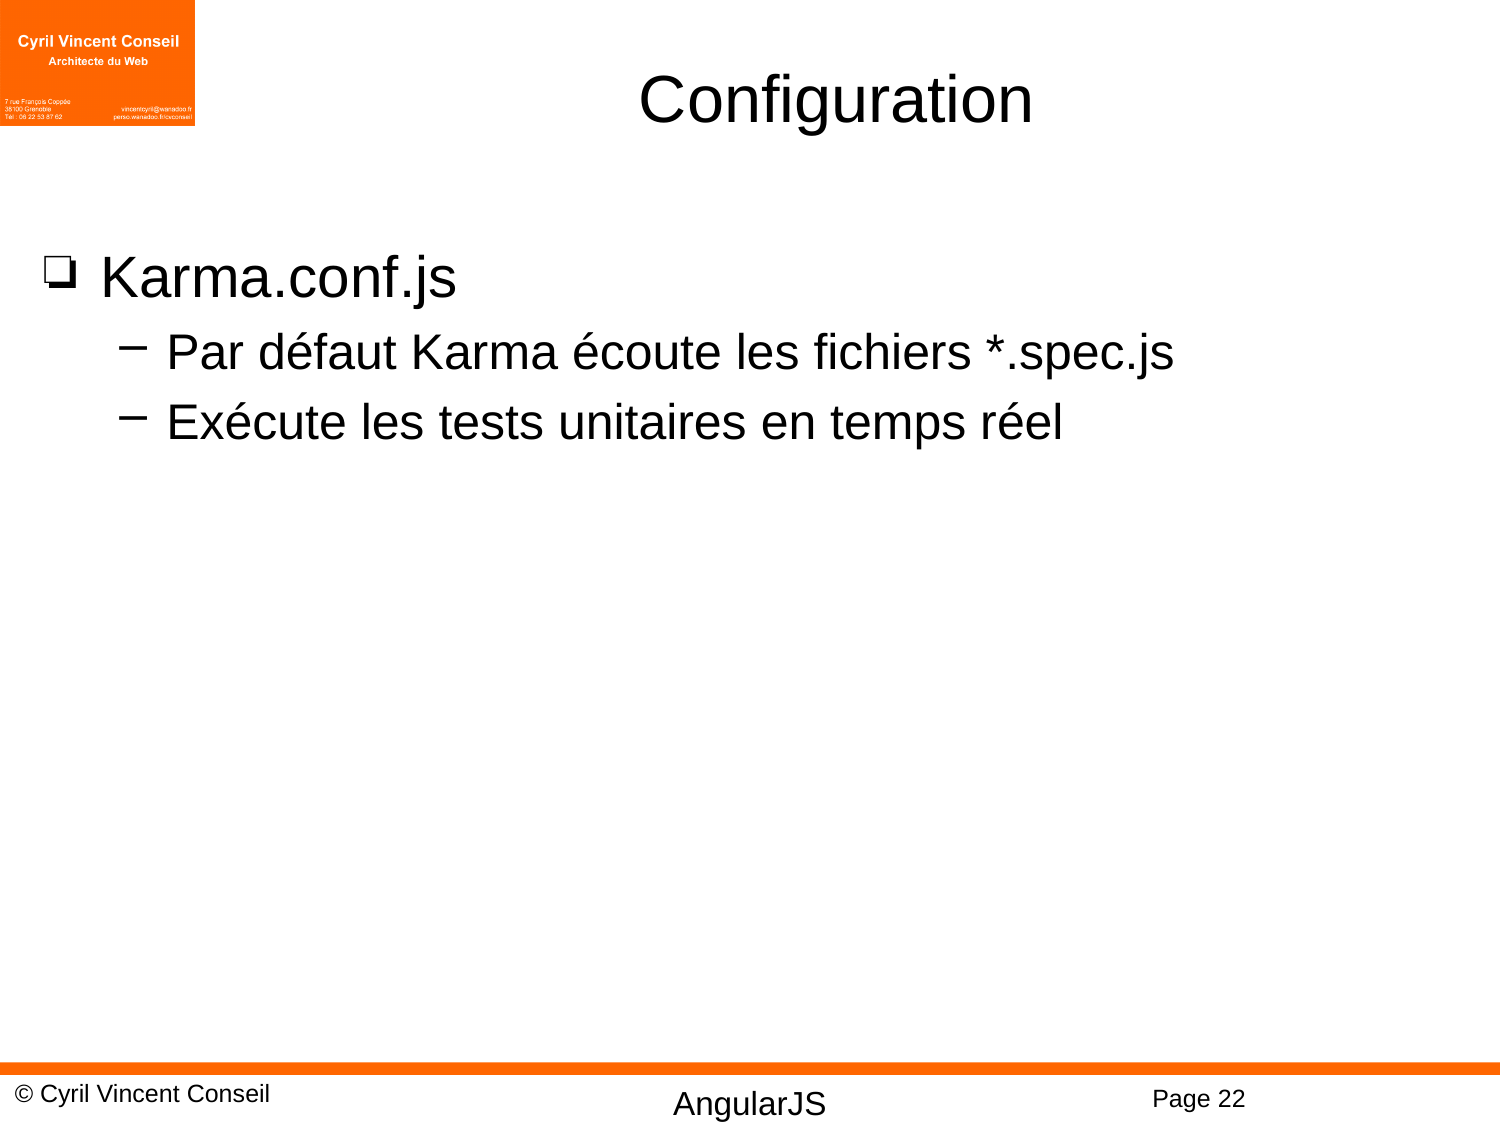

# Configuration
Karma.conf.js
Par défaut Karma écoute les fichiers *.spec.js
Exécute les tests unitaires en temps réel